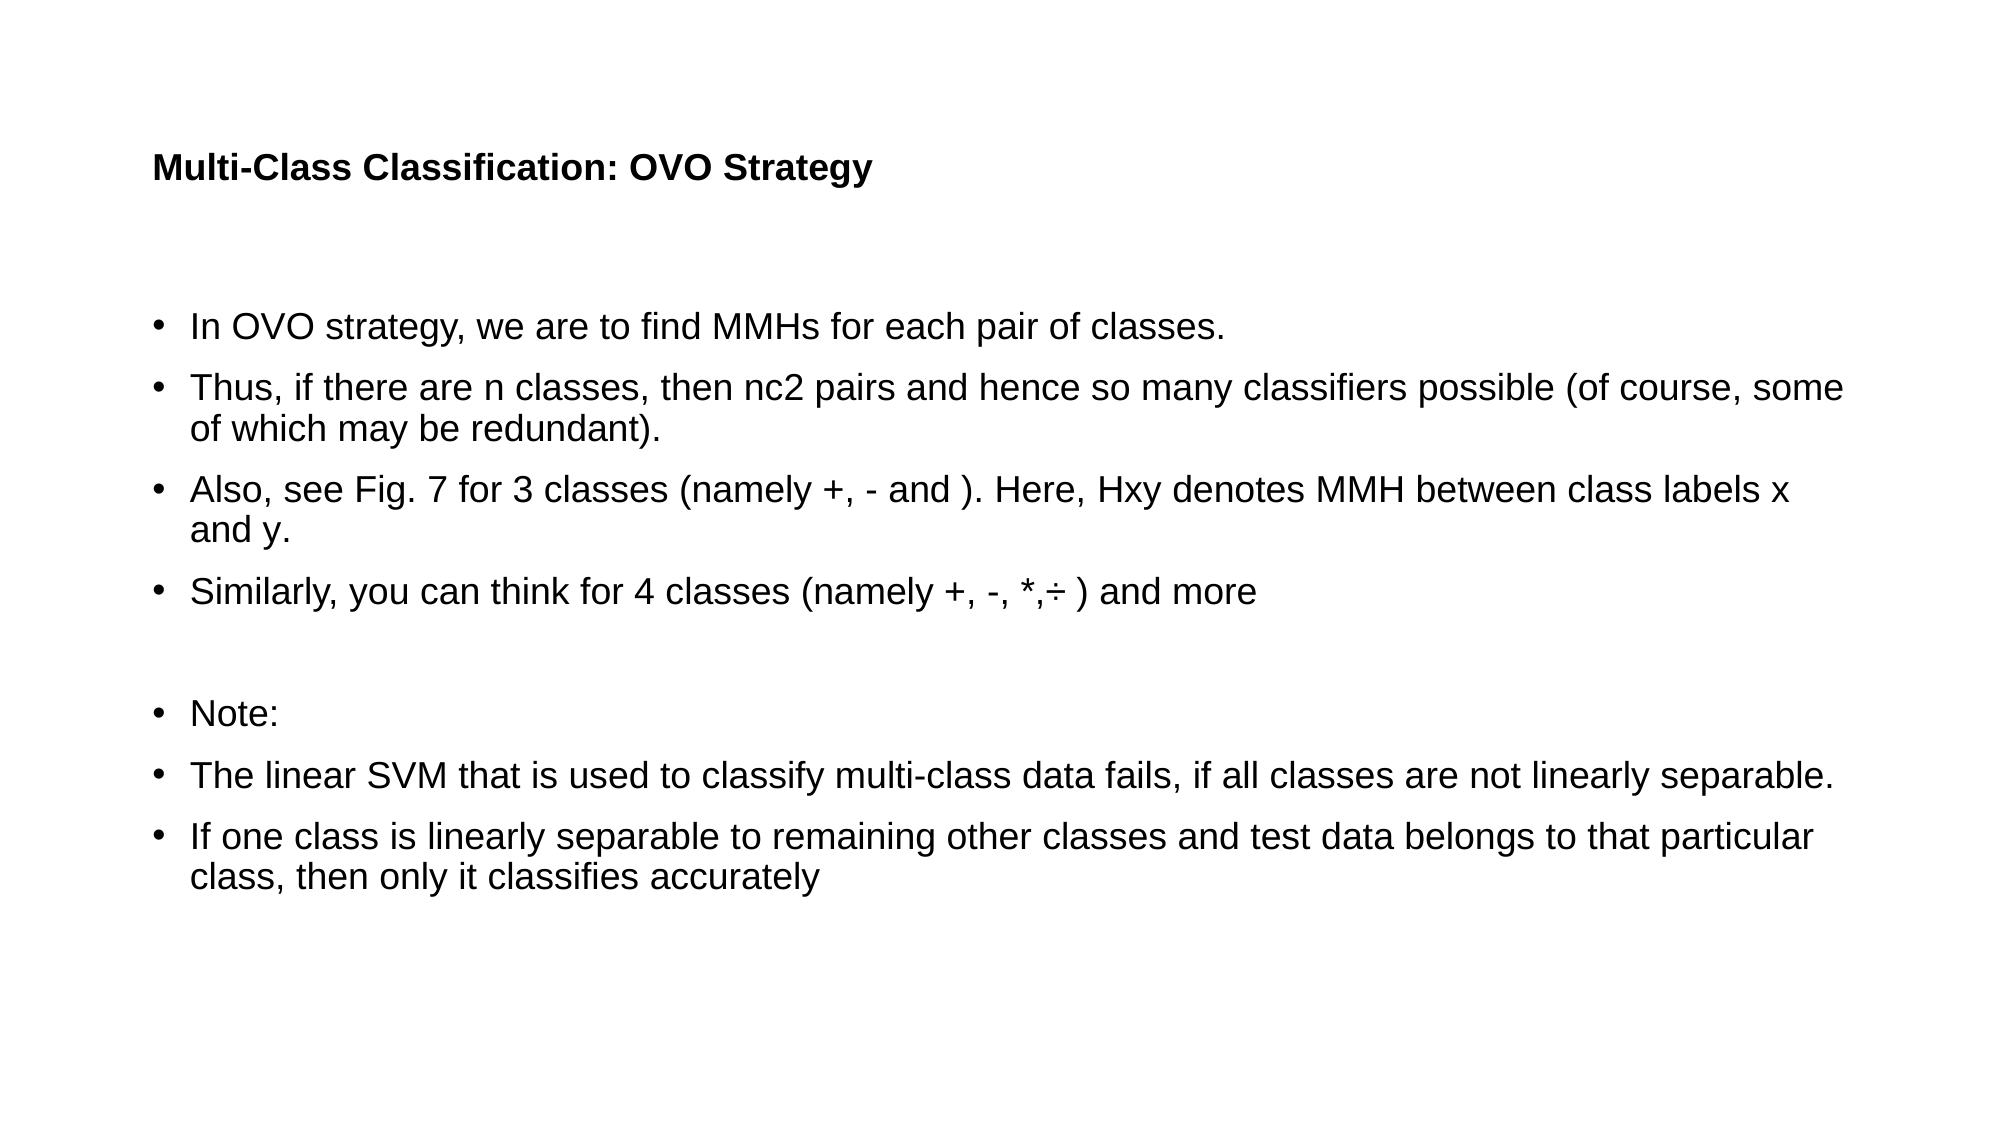

# Multi-Class Classification: OVO Strategy
In OVO strategy, we are to find MMHs for each pair of classes.
Thus, if there are n classes, then nc2 pairs and hence so many classifiers possible (of course, some of which may be redundant).
Also, see Fig. 7 for 3 classes (namely +, - and ). Here, Hxy denotes MMH between class labels x and y.
Similarly, you can think for 4 classes (namely +, -, *,÷ ) and more

Note:
The linear SVM that is used to classify multi-class data fails, if all classes are not linearly separable.
If one class is linearly separable to remaining other classes and test data belongs to that particular class, then only it classifies accurately